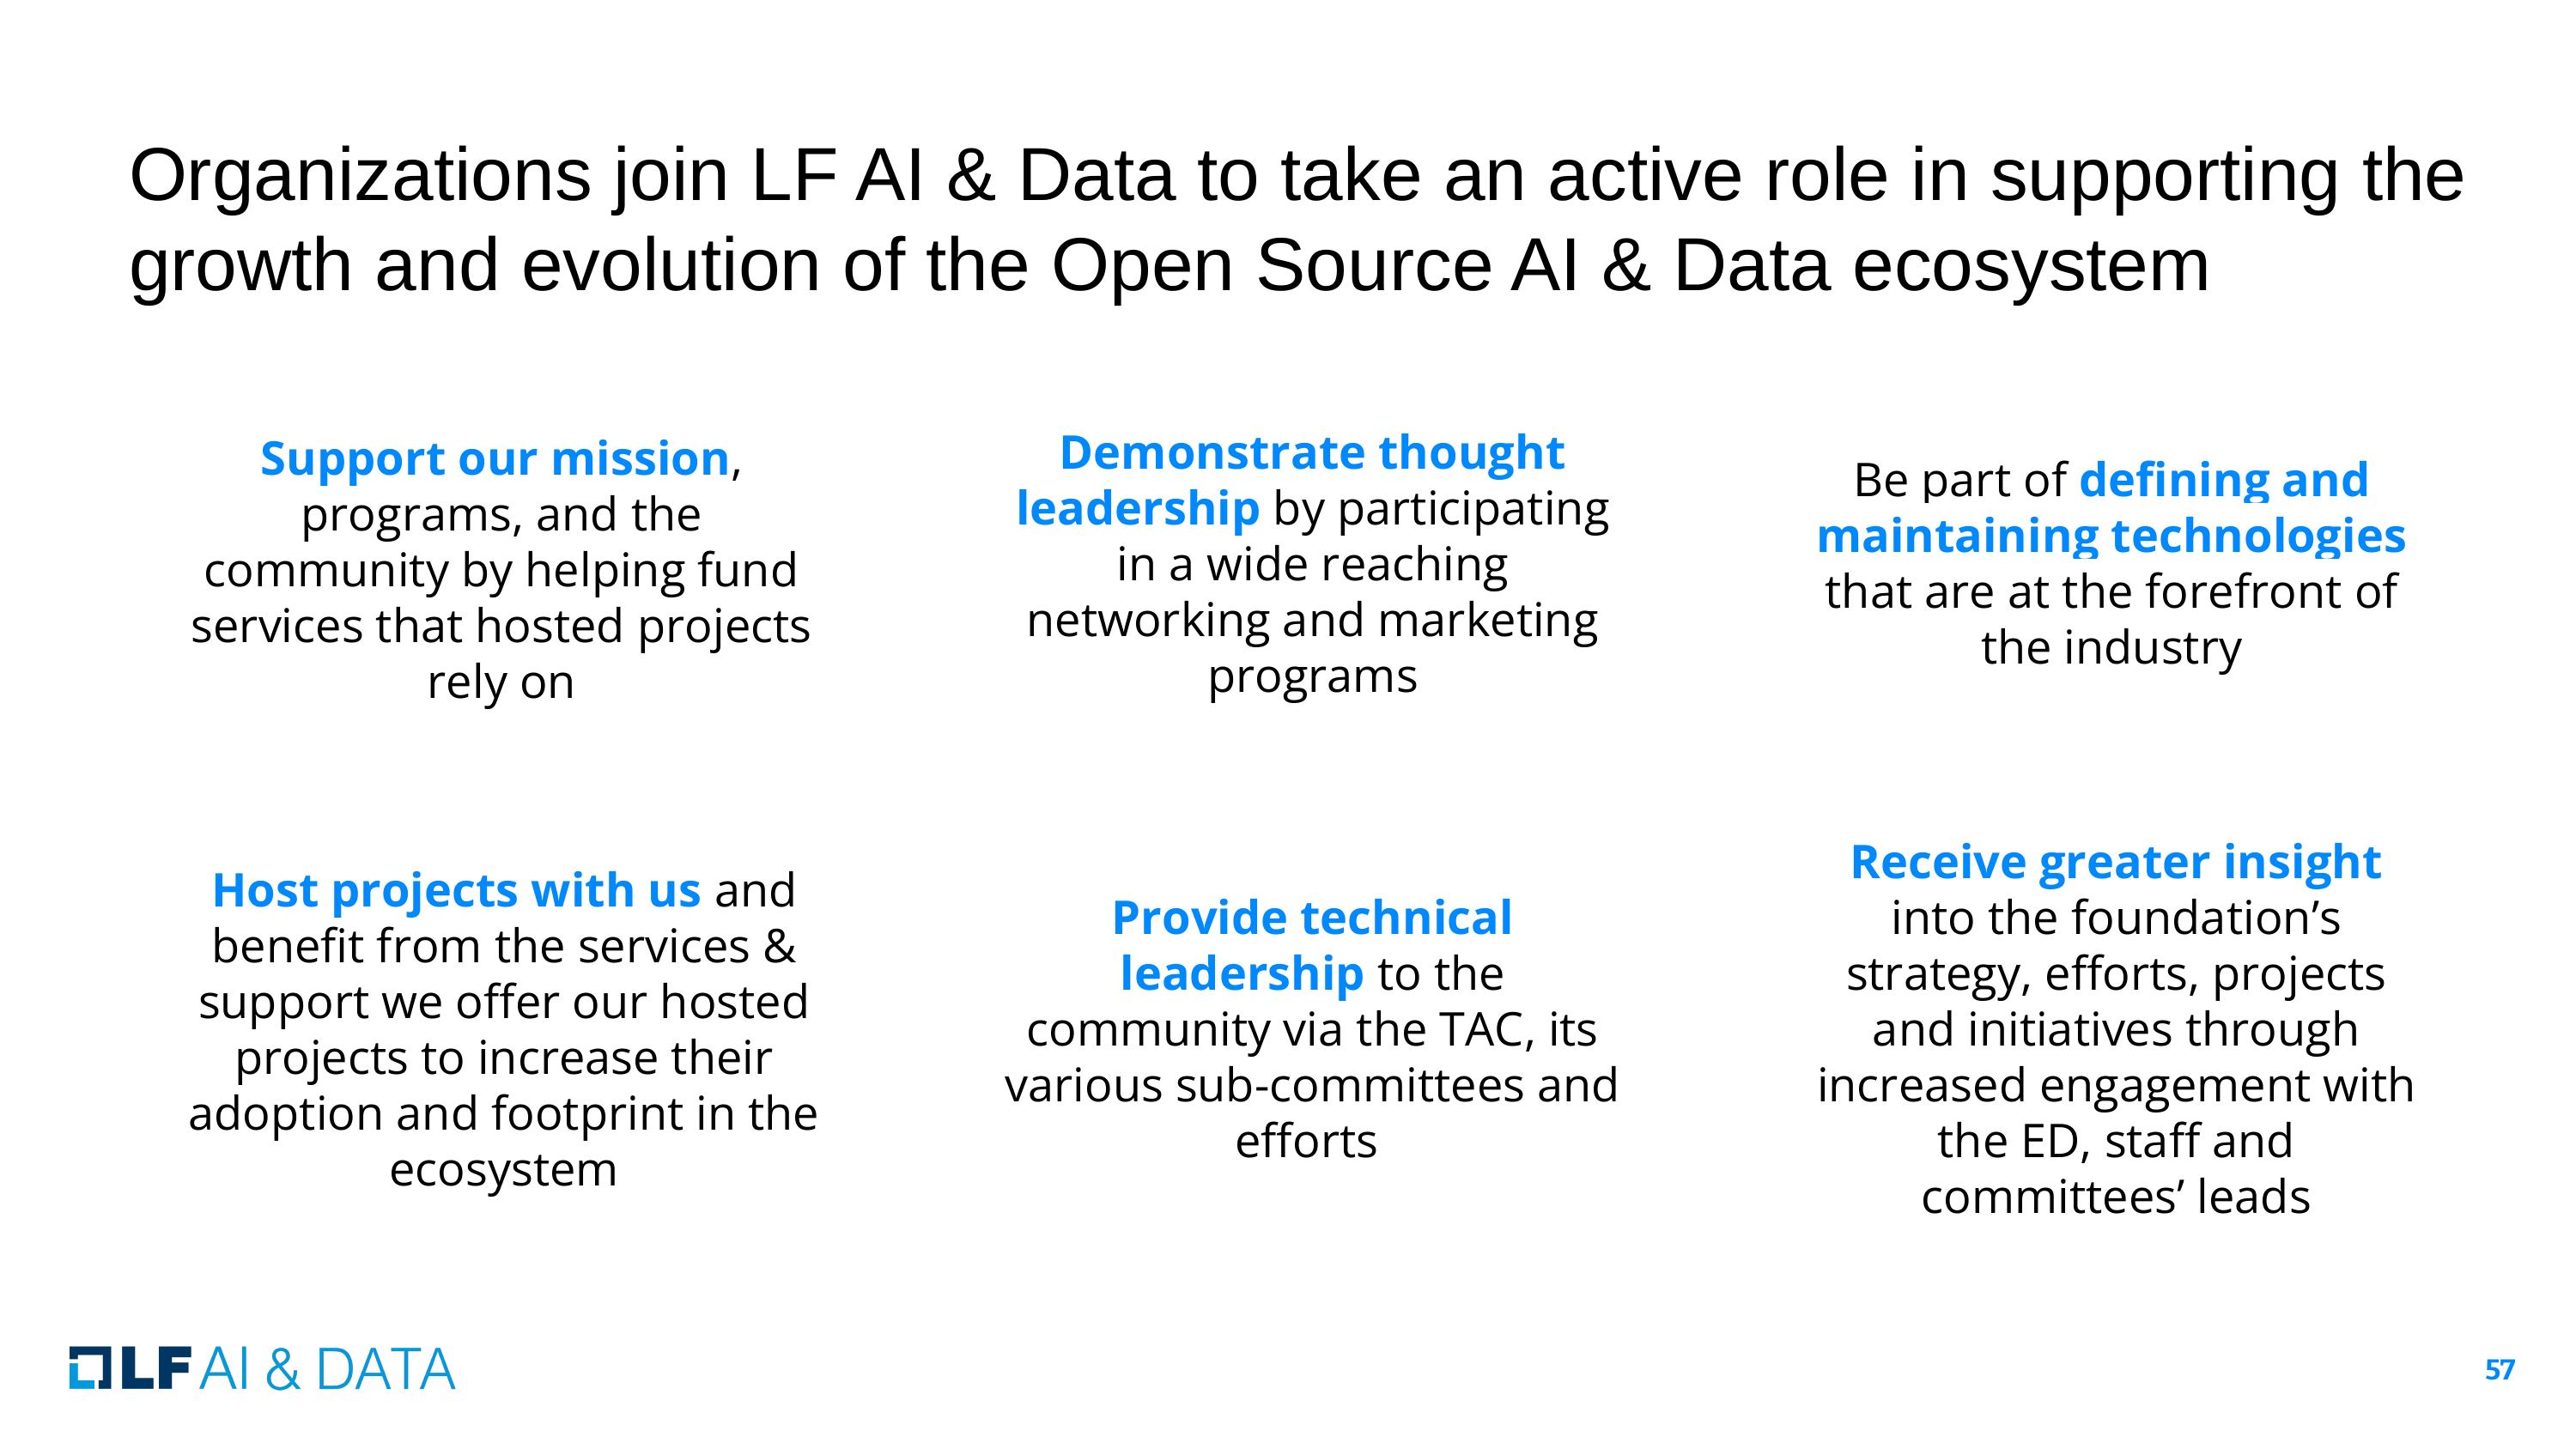

# Organizations join LF AI & Data to take an active role in supporting the growth and evolution of the Open Source AI & Data ecosystem
Be part of defining and maintaining technologies that are at the forefront of the industry

Demonstrate thought leadership by participating in a wide reaching networking and marketing programs

Support our mission, programs, and the community by helping fund services that hosted projects rely on

Provide technical leadership to the community via the TAC, its various sub-committees and efforts
Receive greater insight into the foundation’s strategy, efforts, projects and initiatives through increased engagement with the ED, staff and committees’ leads
Host projects with us and benefit from the services & support we offer our hosted projects to increase their adoption and footprint in the ecosystem
57